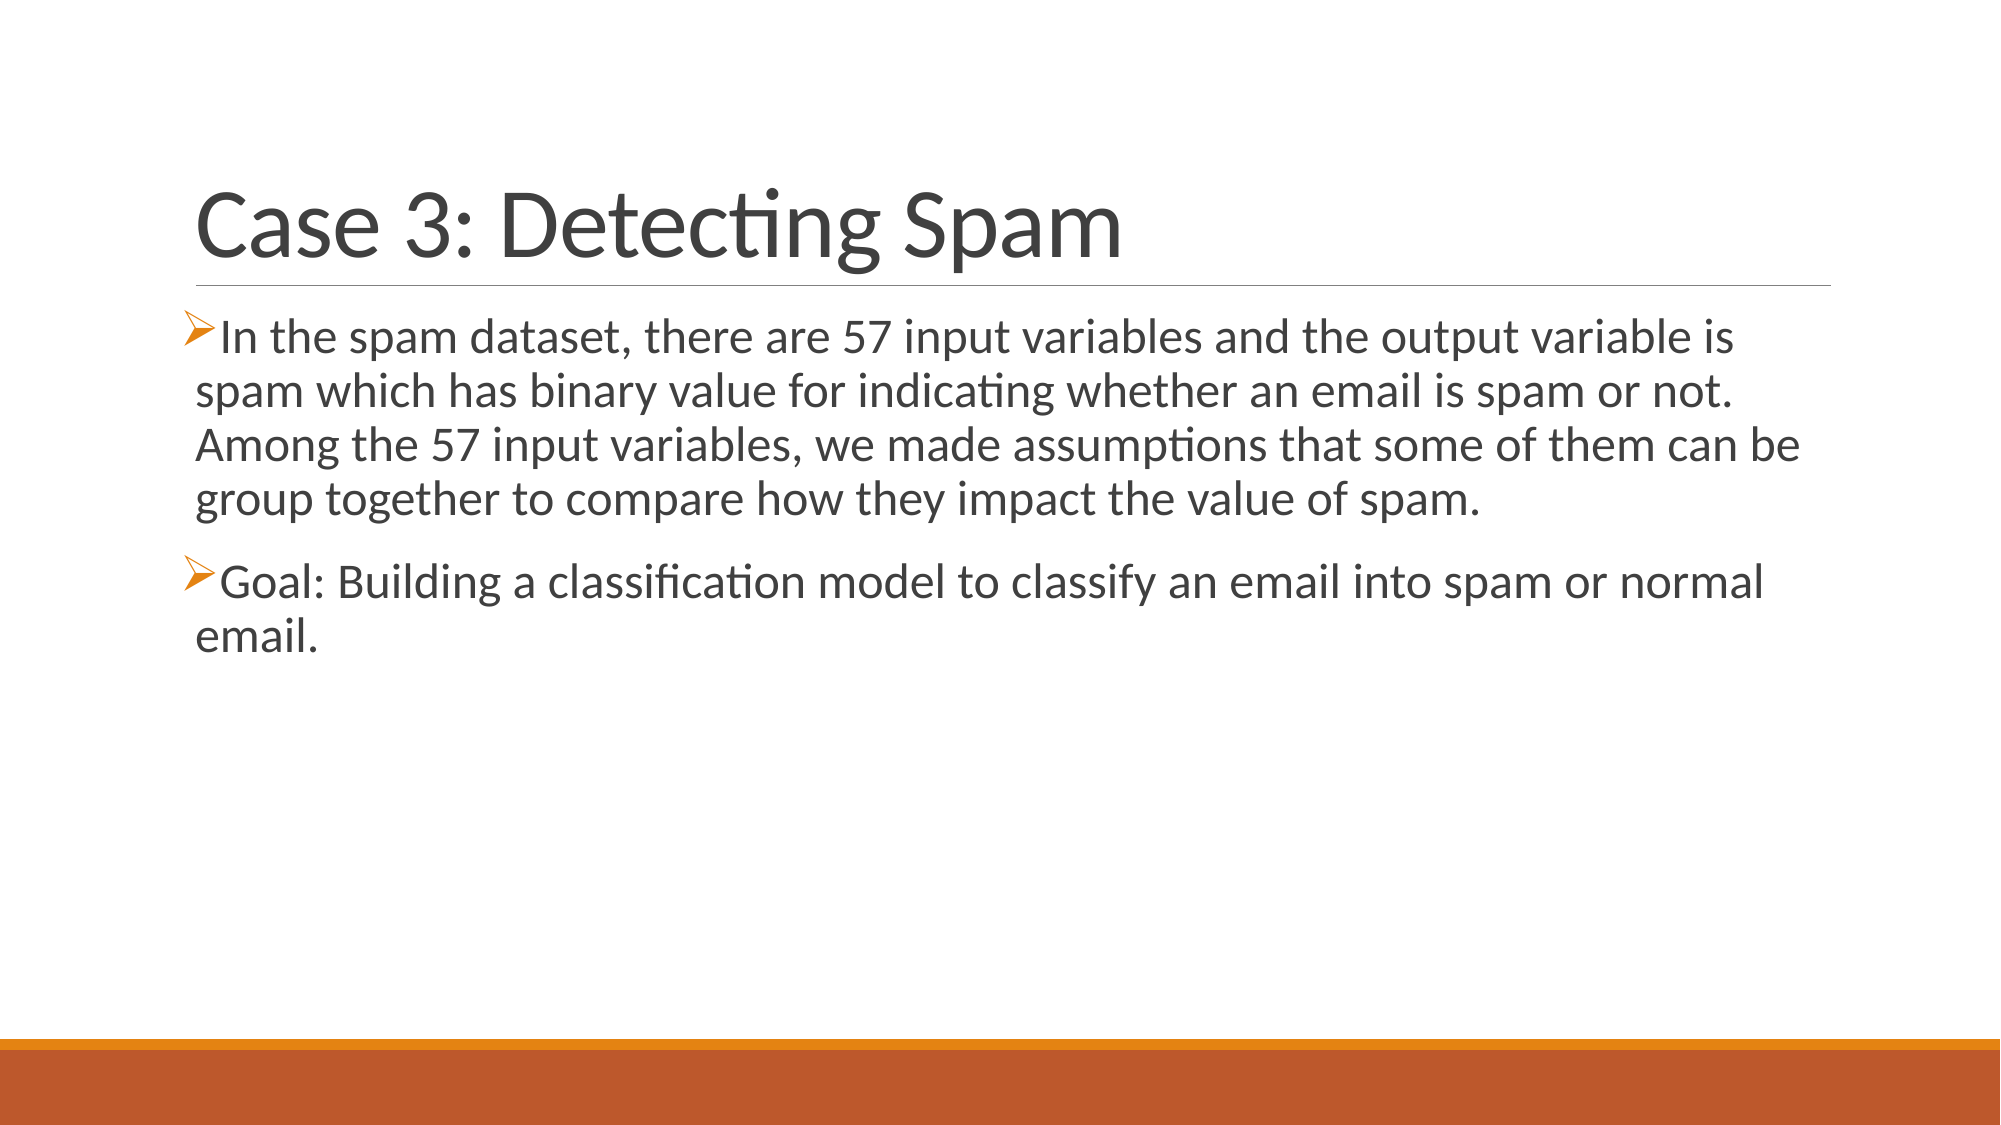

# Case 3: Detecting Spam
In the spam dataset, there are 57 input variables and the output variable is spam which has binary value for indicating whether an email is spam or not. Among the 57 input variables, we made assumptions that some of them can be group together to compare how they impact the value of spam.
Goal: Building a classification model to classify an email into spam or normal email.